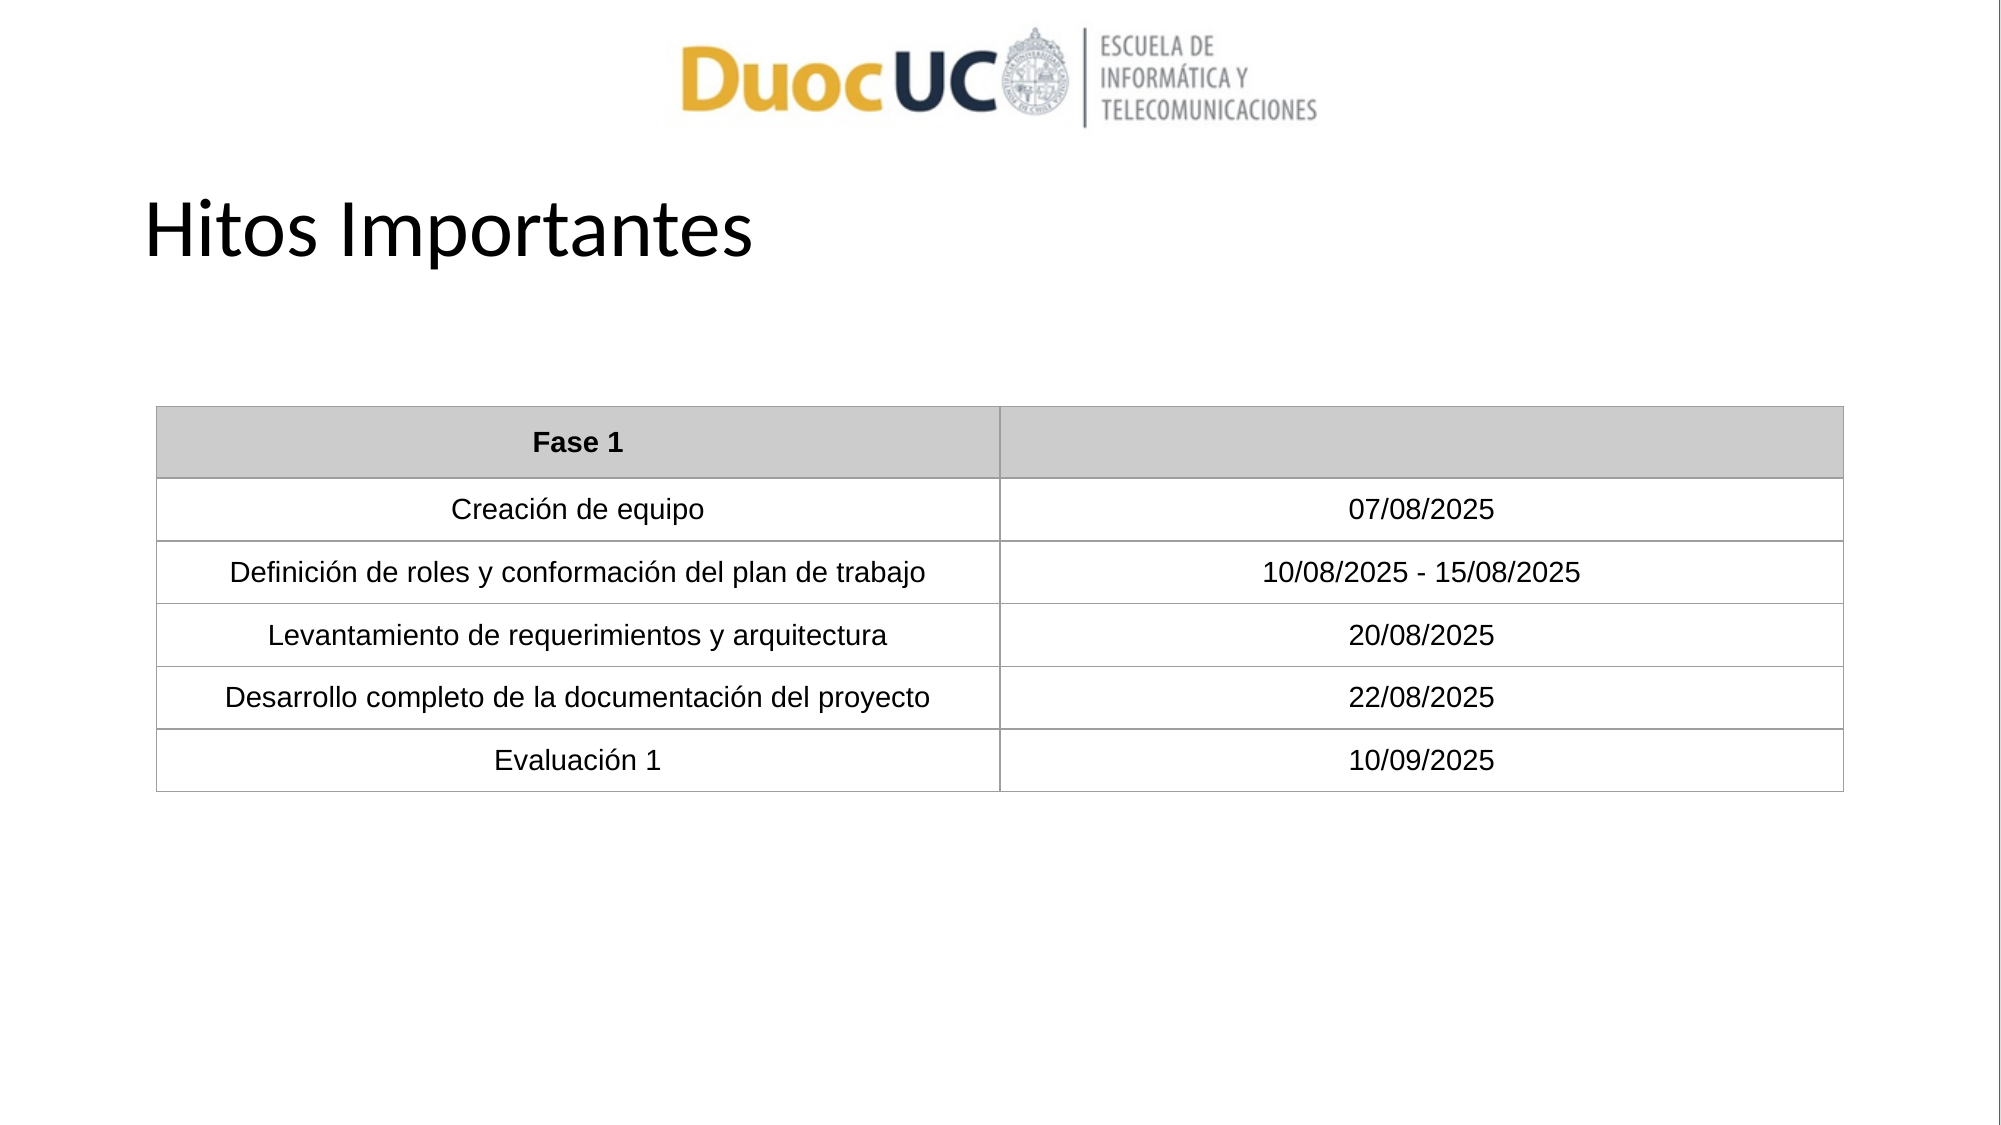

# Hitos Importantes
| Fase 1 |  |
| --- | --- |
| Creación de equipo | 07/08/2025 |
| Definición de roles y conformación del plan de trabajo | 10/08/2025 - 15/08/2025 |
| Levantamiento de requerimientos y arquitectura | 20/08/2025 |
| Desarrollo completo de la documentación del proyecto | 22/08/2025 |
| Evaluación 1 | 10/09/2025 |